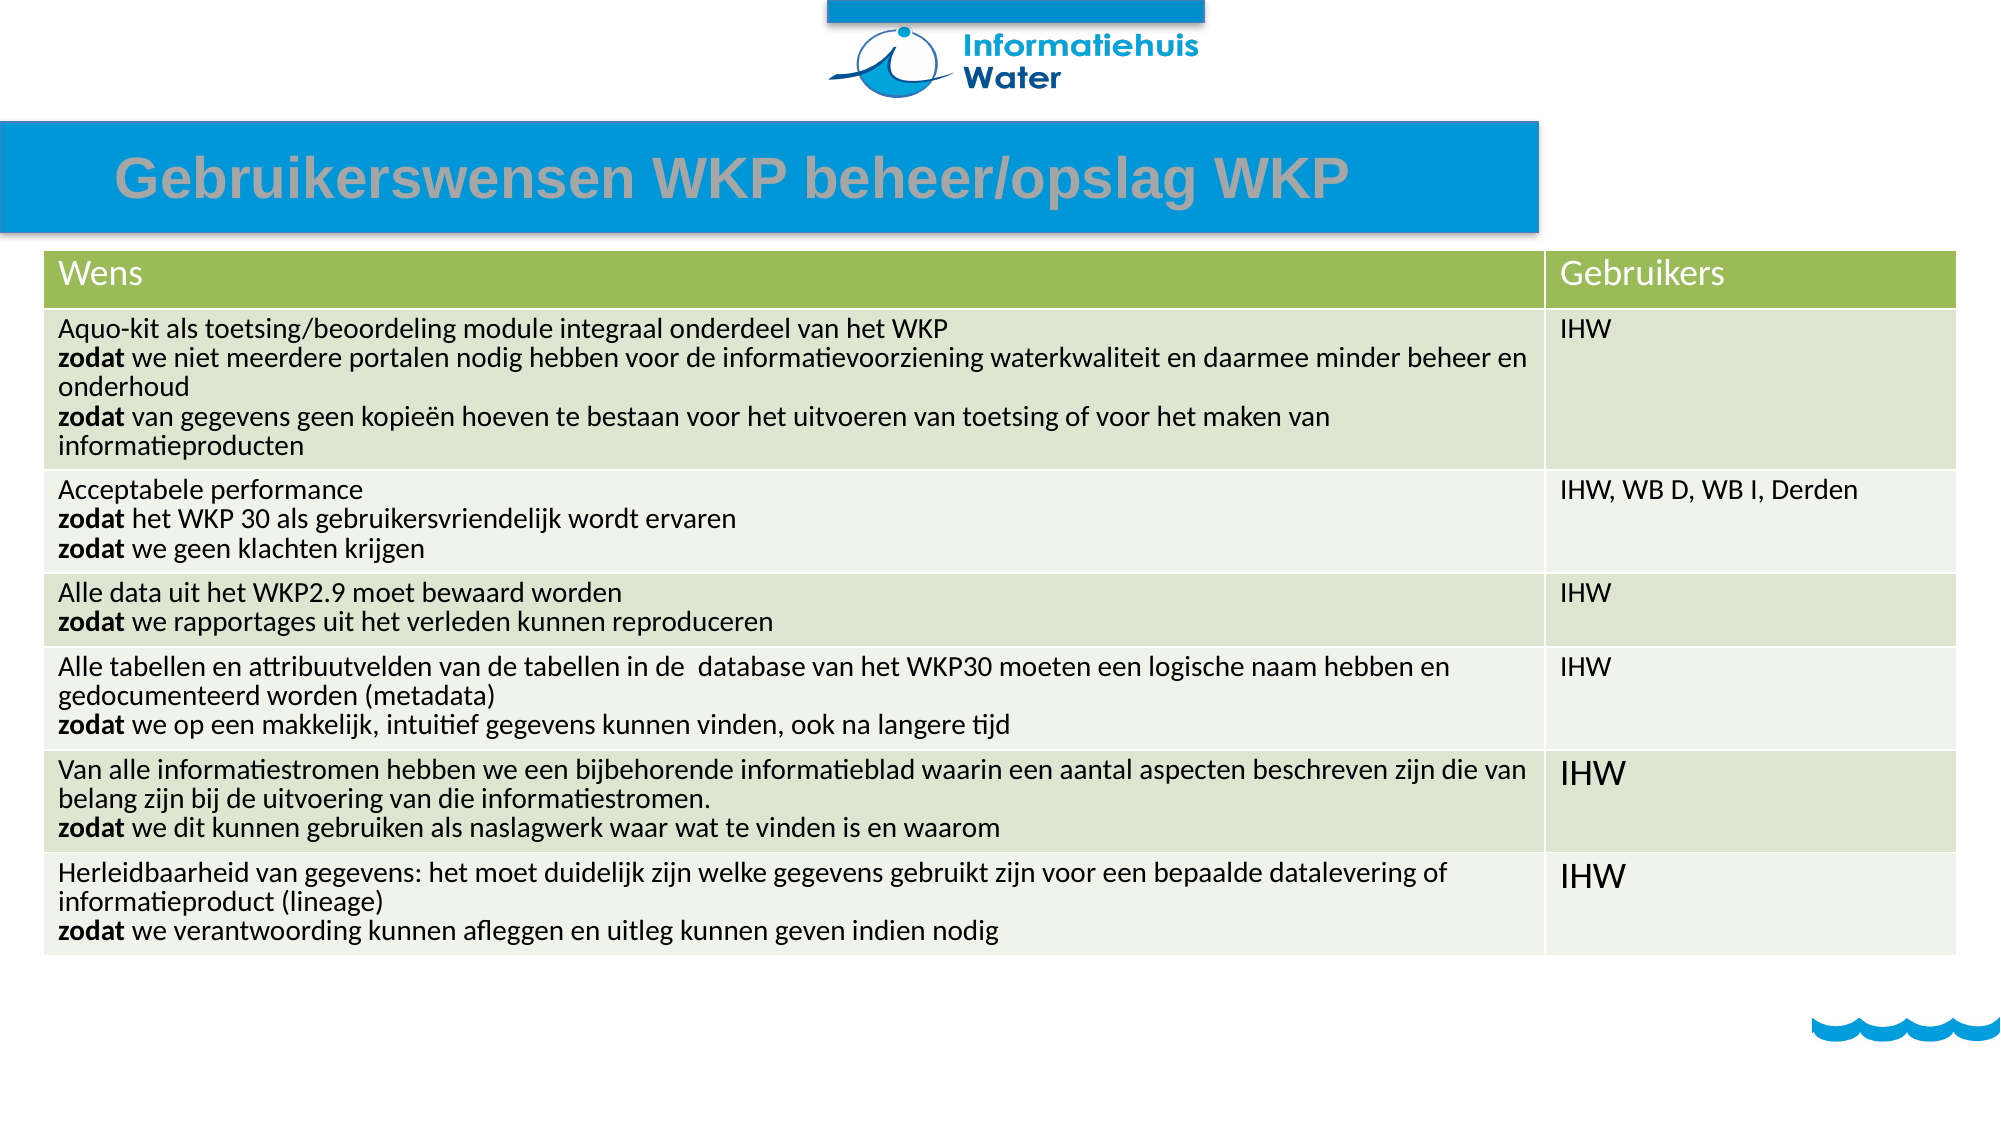

# Gebruikerswensen WKP beheer/opslag WKP
| Wens | Gebruikers |
| --- | --- |
| Aquo-kit als toetsing/beoordeling module integraal onderdeel van het WKP zodat we niet meerdere portalen nodig hebben voor de informatievoorziening waterkwaliteit en daarmee minder beheer en onderhoud zodat van gegevens geen kopieën hoeven te bestaan voor het uitvoeren van toetsing of voor het maken van informatieproducten | IHW |
| Acceptabele performance zodat het WKP 30 als gebruikersvriendelijk wordt ervaren zodat we geen klachten krijgen | IHW, WB D, WB I, Derden |
| Alle data uit het WKP2.9 moet bewaard worden zodat we rapportages uit het verleden kunnen reproduceren | IHW |
| Alle tabellen en attribuutvelden van de tabellen in de database van het WKP30 moeten een logische naam hebben en gedocumenteerd worden (metadata) zodat we op een makkelijk, intuitief gegevens kunnen vinden, ook na langere tijd | IHW |
| Van alle informatiestromen hebben we een bijbehorende informatieblad waarin een aantal aspecten beschreven zijn die van belang zijn bij de uitvoering van die informatiestromen. zodat we dit kunnen gebruiken als naslagwerk waar wat te vinden is en waarom | IHW |
| Herleidbaarheid van gegevens: het moet duidelijk zijn welke gegevens gebruikt zijn voor een bepaalde datalevering of informatieproduct (lineage) zodat we verantwoording kunnen afleggen en uitleg kunnen geven indien nodig | IHW |